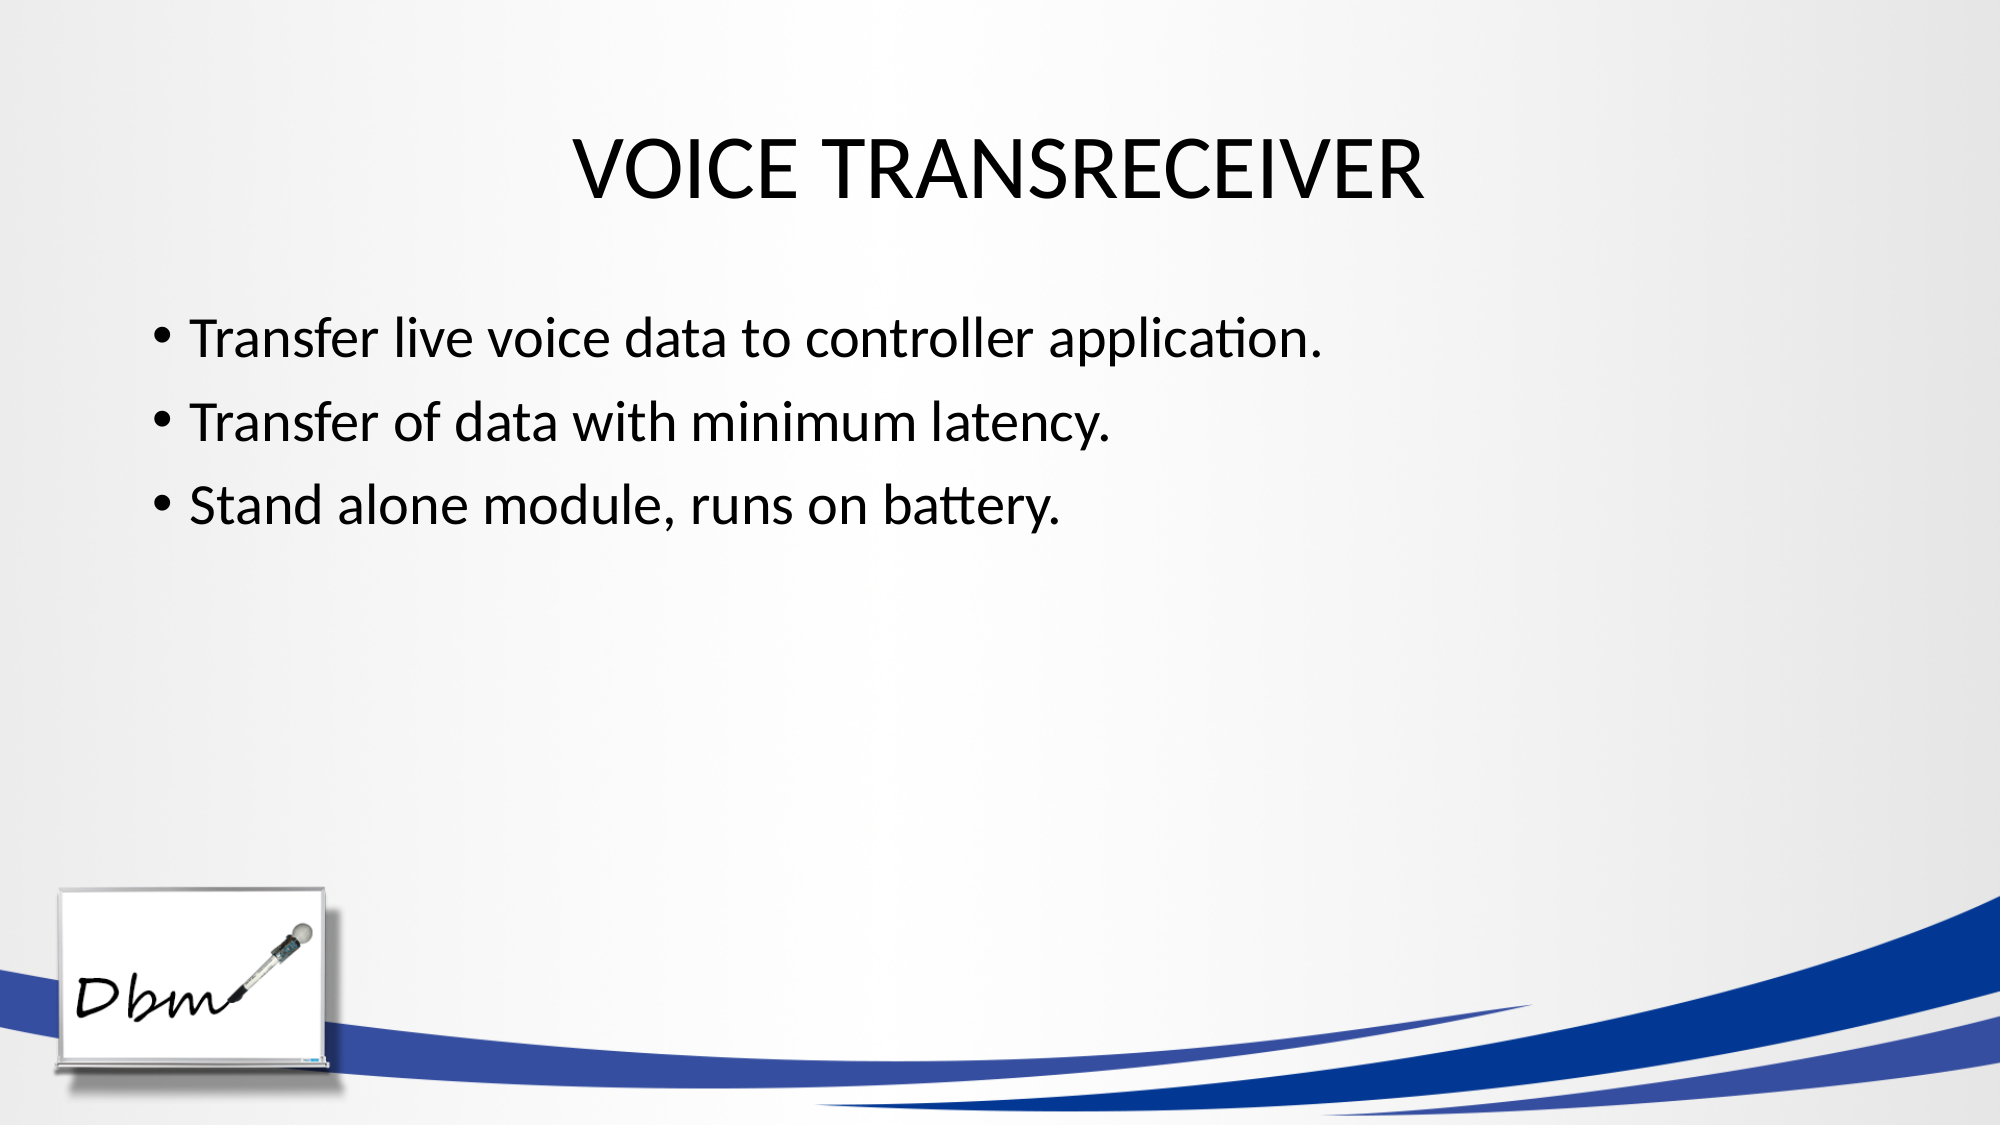

# VOICE TRANSRECEIVER
Transfer live voice data to controller application.
Transfer of data with minimum latency.
Stand alone module, runs on battery.